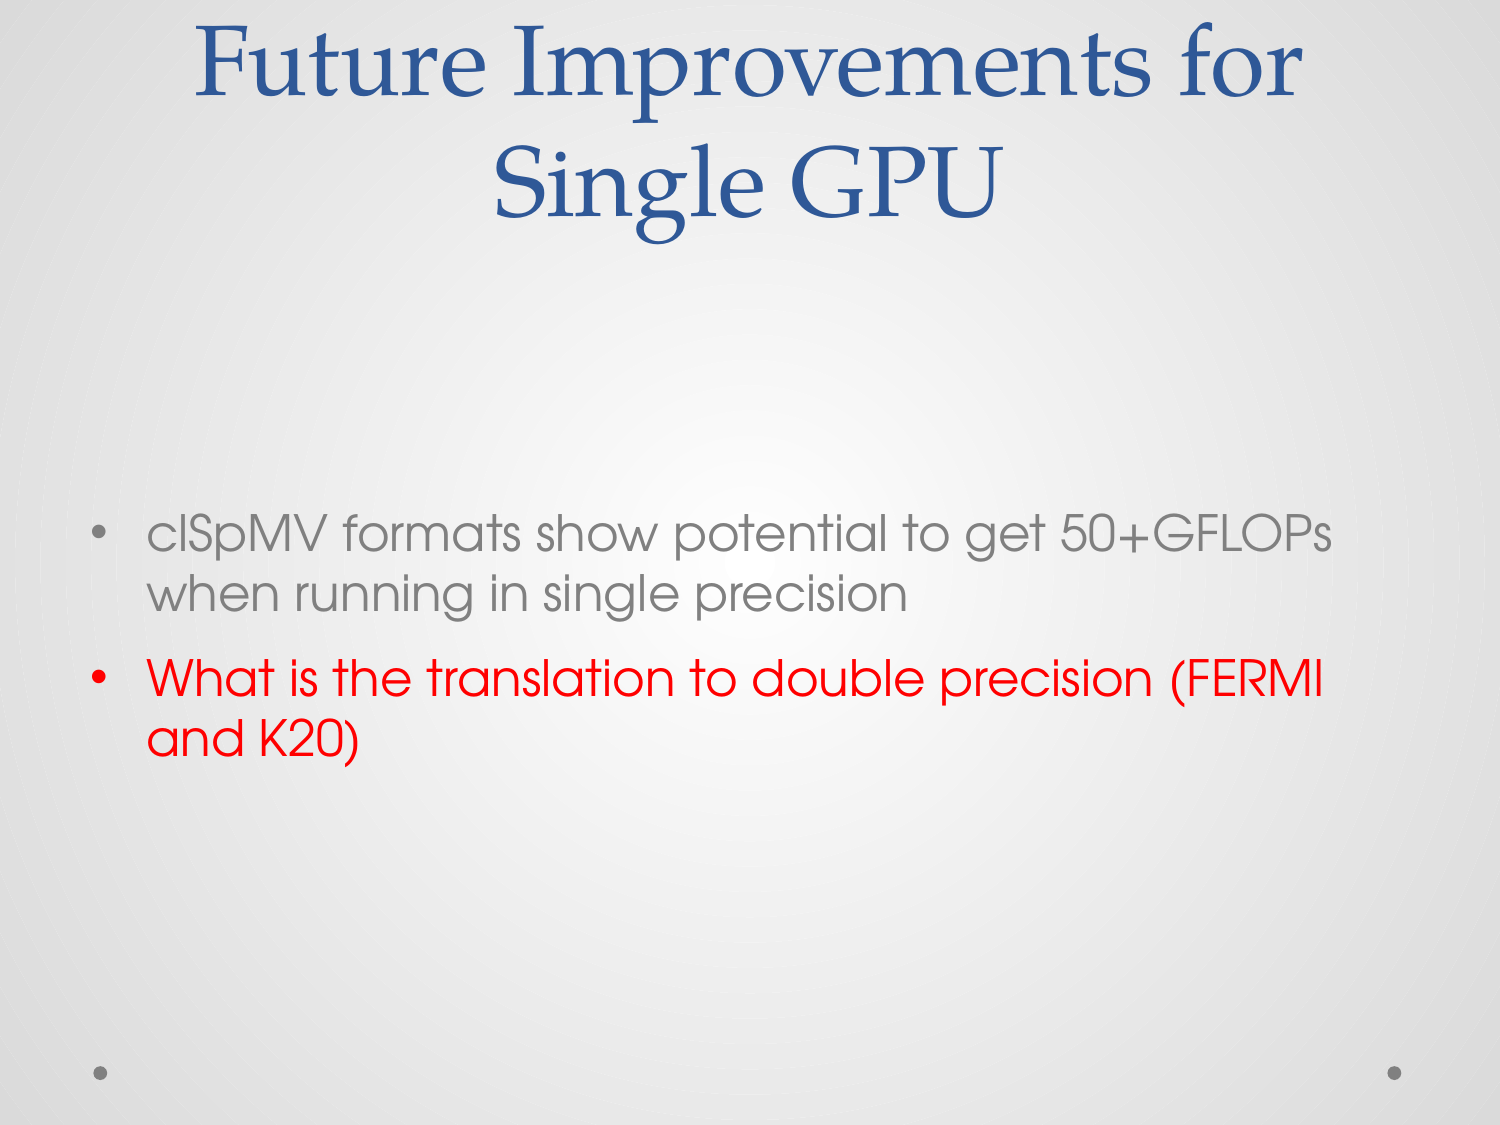

# Future Improvements for Single GPU
clSpMV formats show potential to get 50+GFLOPs when running in single precision
What is the translation to double precision (FERMI and K20)